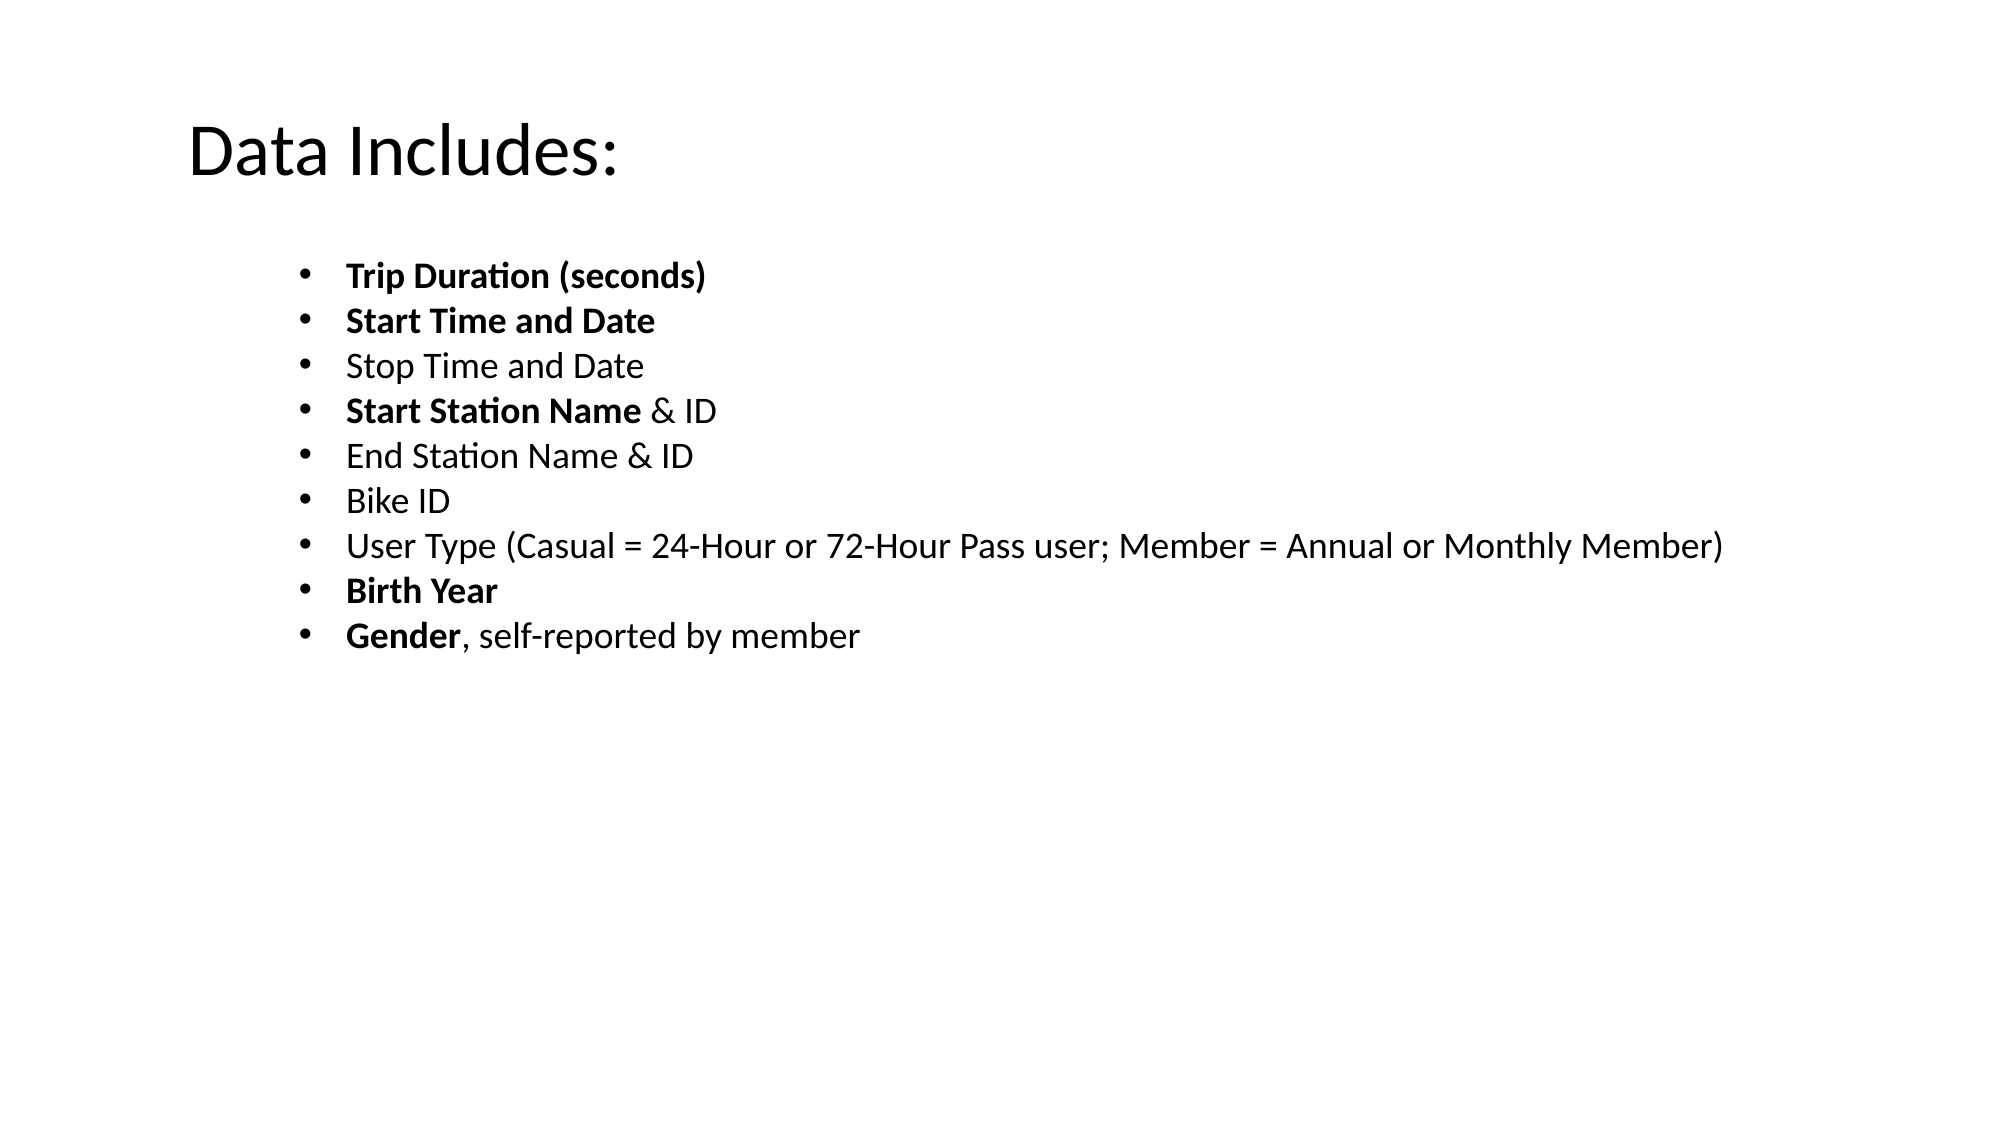

Data Includes:

Trip Duration (seconds)
Start Time and Date
Stop Time and Date
Start Station Name & ID
End Station Name & ID
Bike ID
User Type (Casual = 24-Hour or 72-Hour Pass user; Member = Annual or Monthly Member)
Birth Year
Gender, self-reported by member